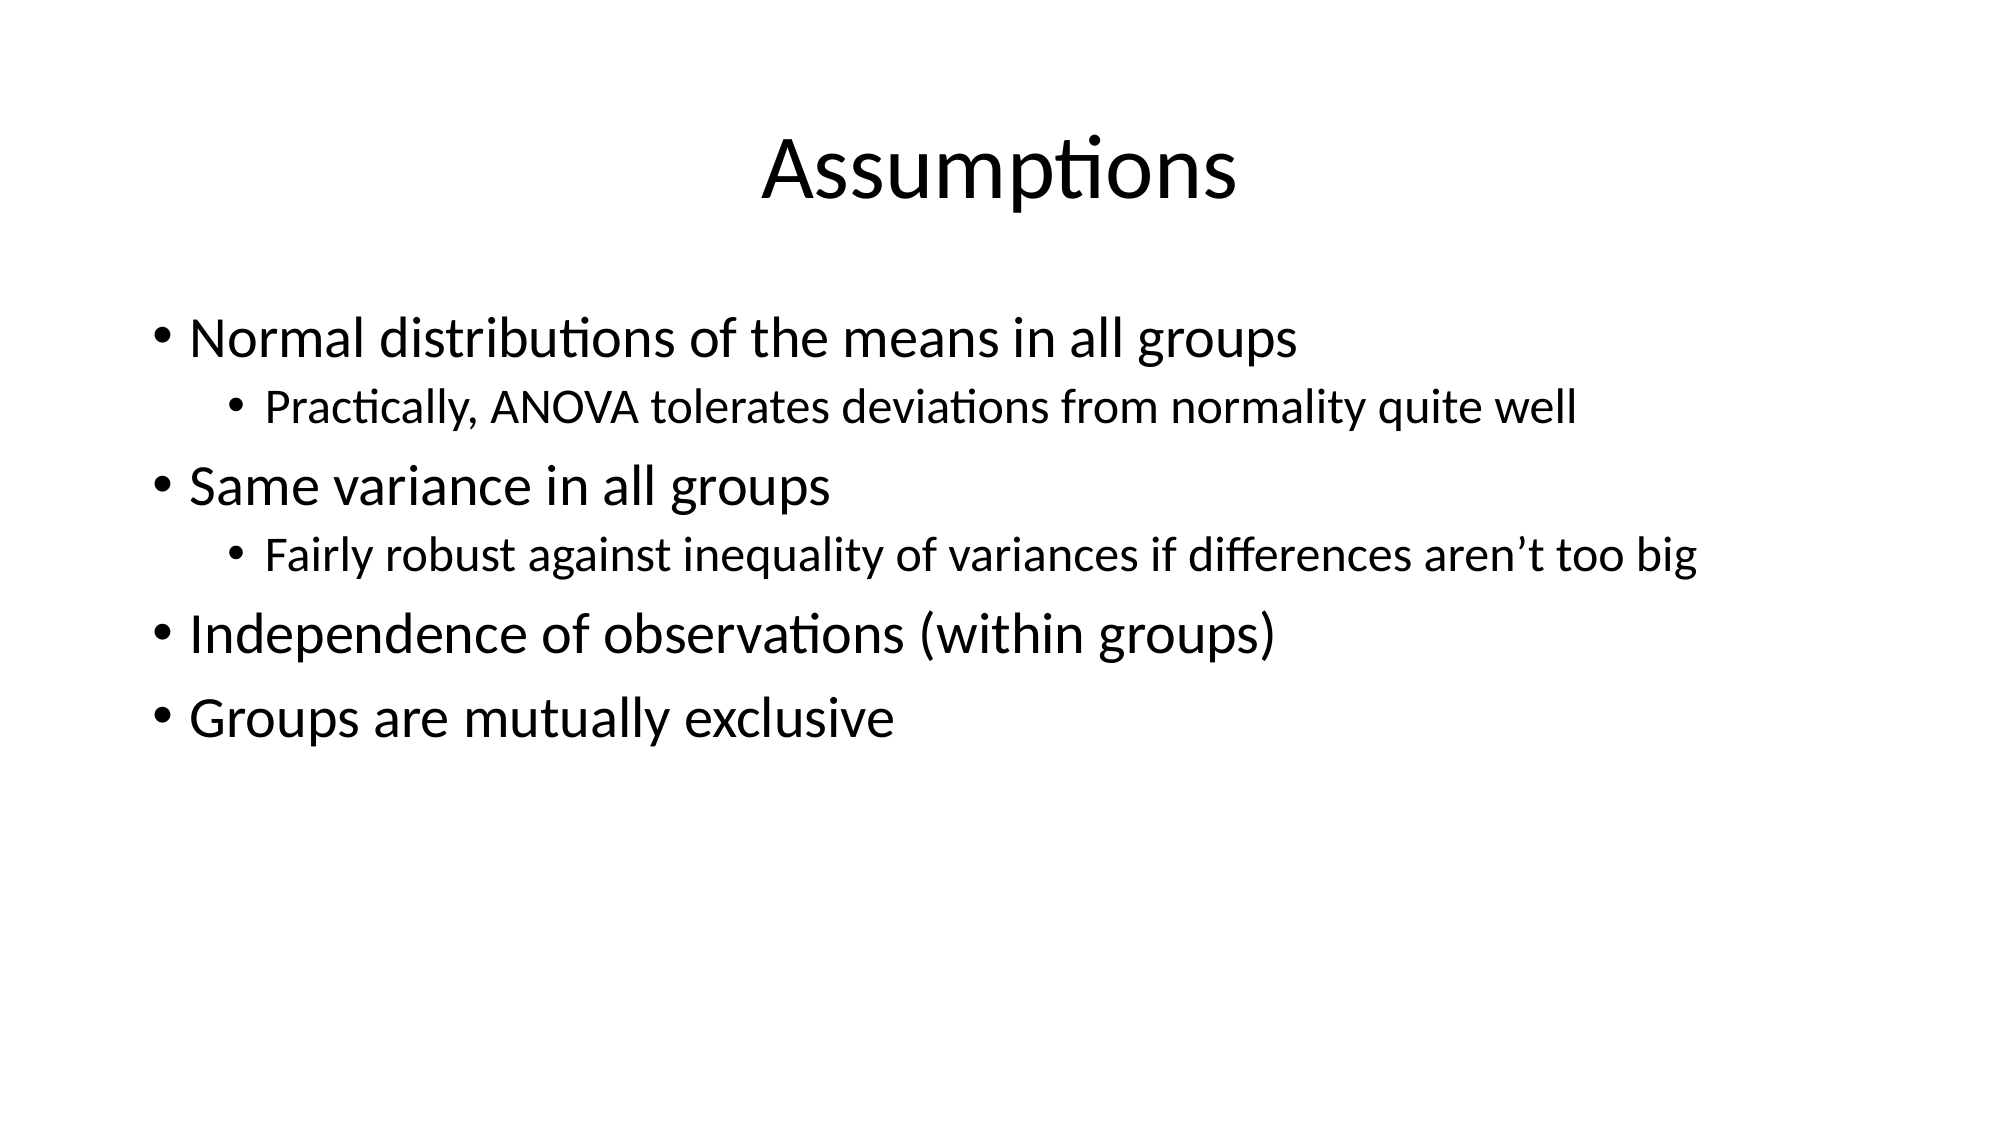

# Assumptions
Normal distributions of the means in all groups
Practically, ANOVA tolerates deviations from normality quite well
Same variance in all groups
Fairly robust against inequality of variances if differences aren’t too big
Independence of observations (within groups)
Groups are mutually exclusive